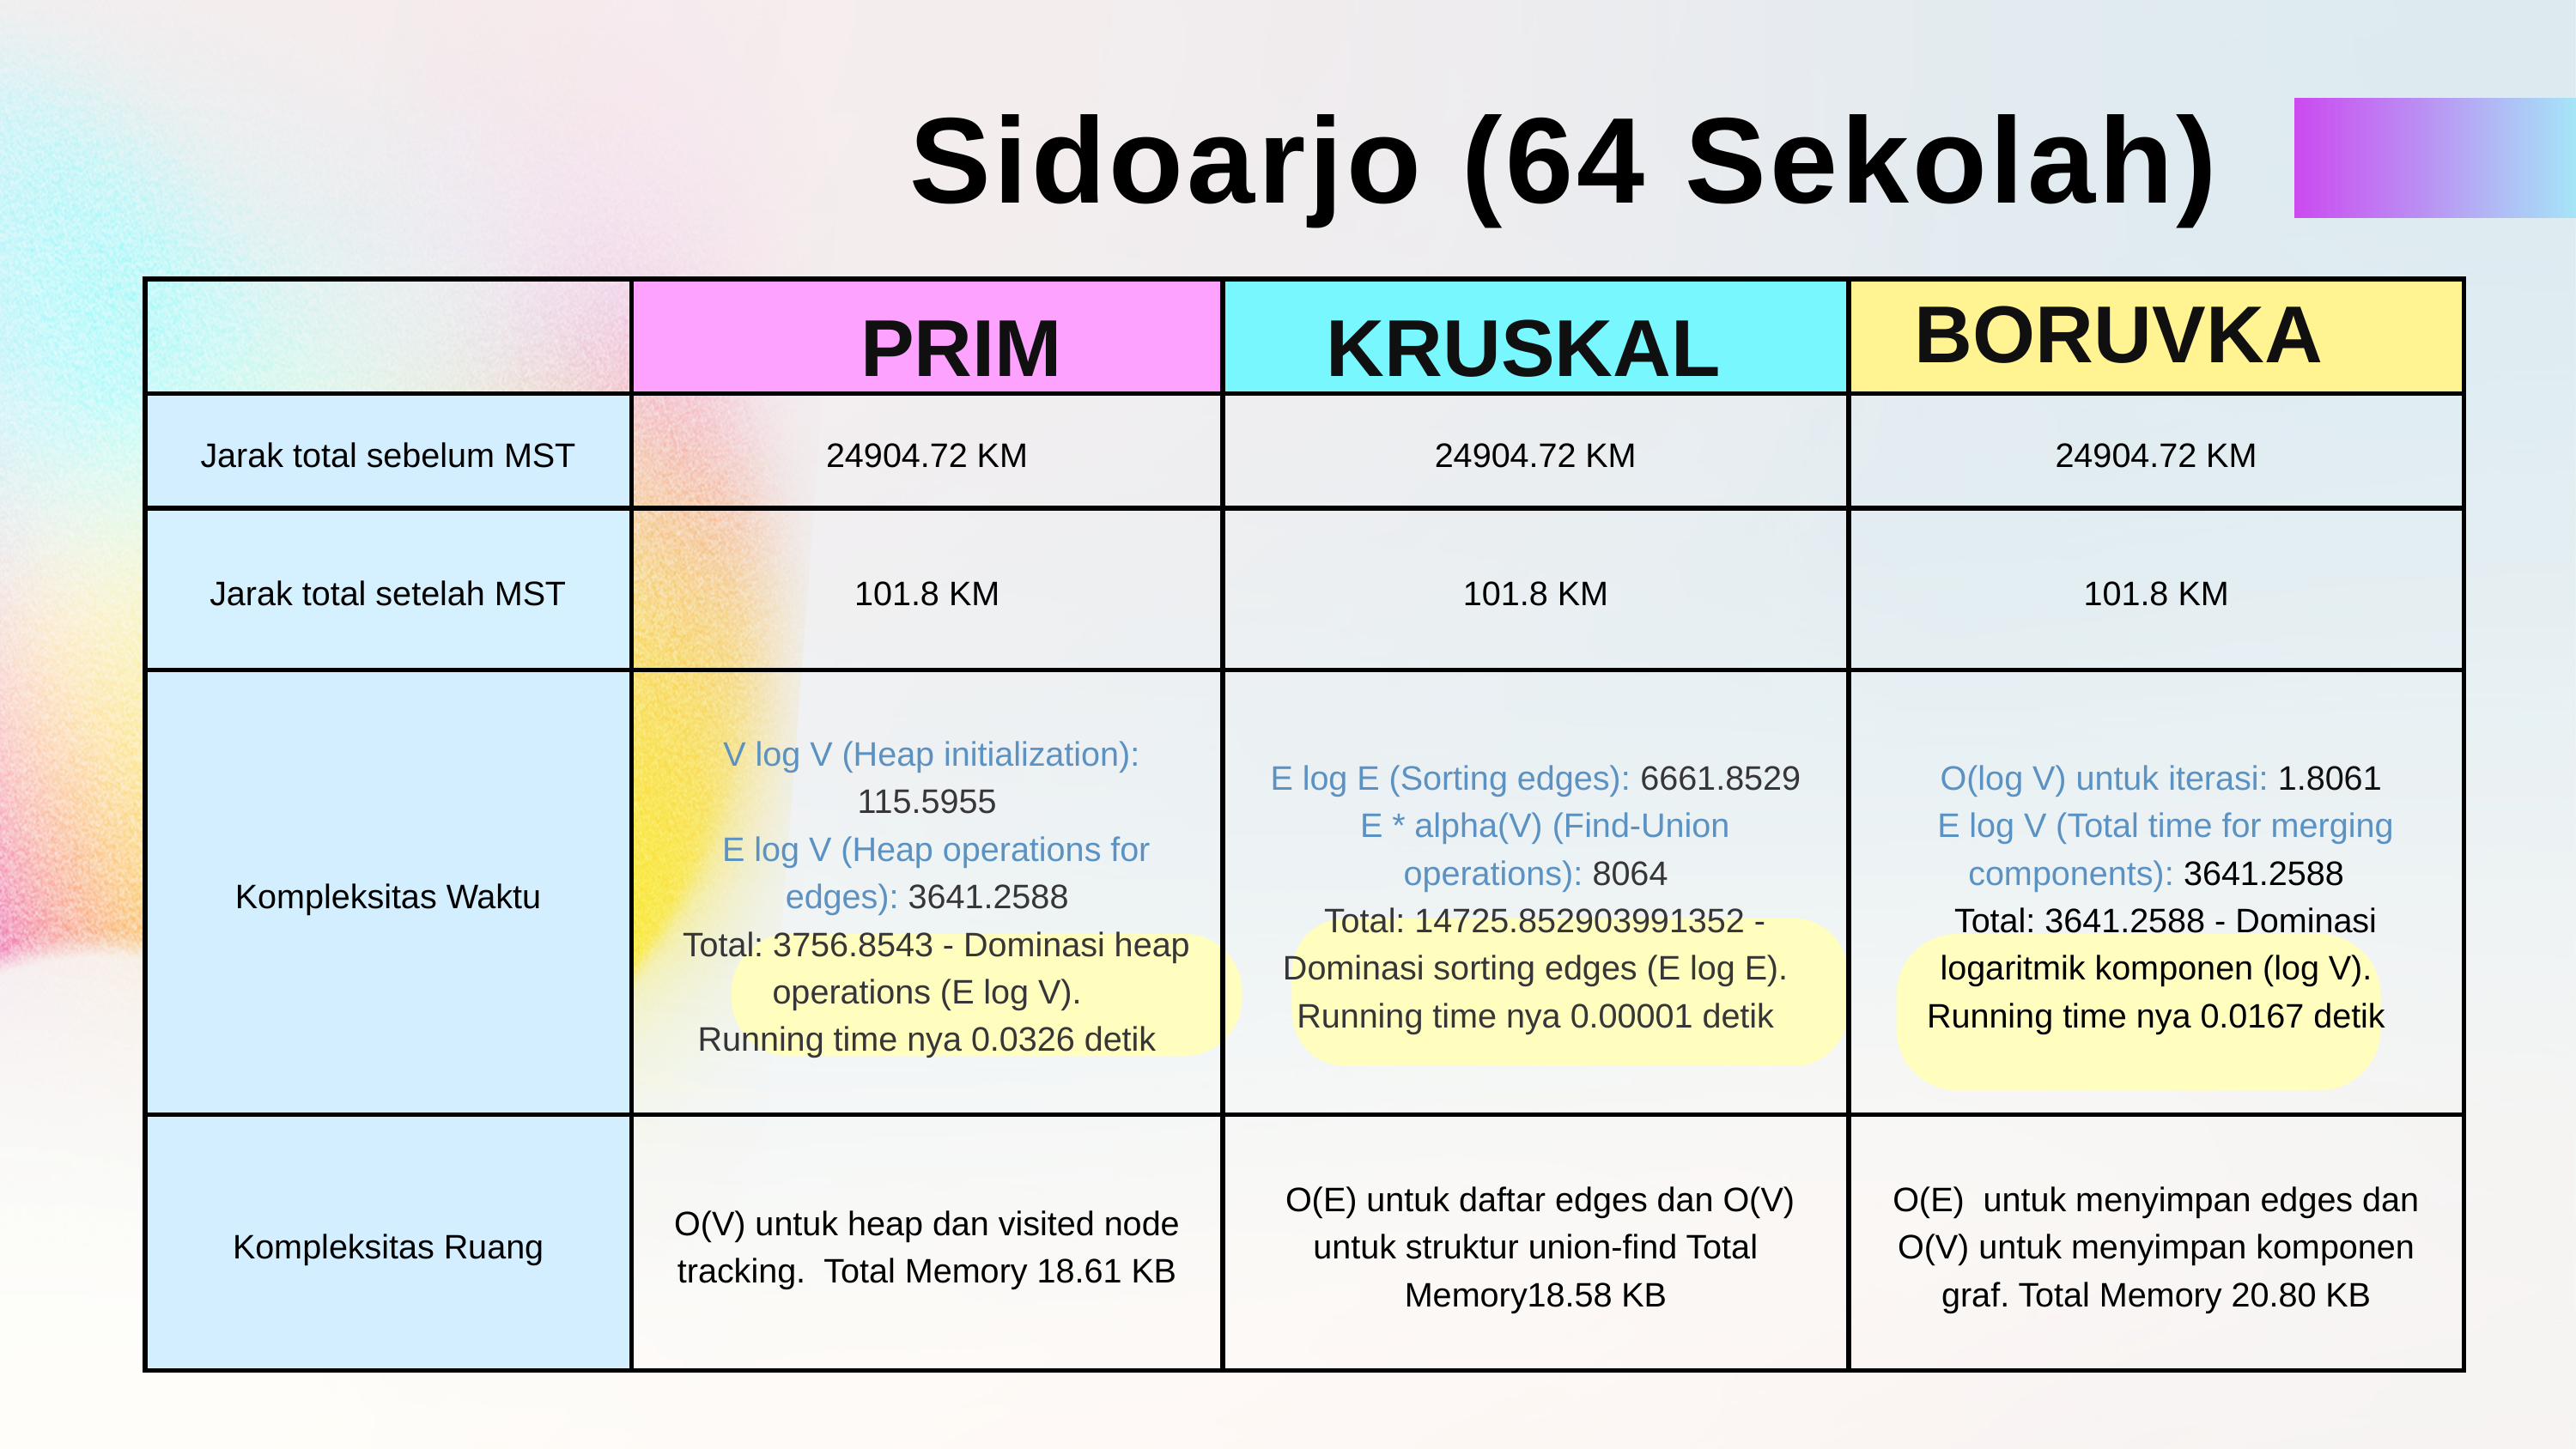

Sidoarjo (64 Sekolah)

BORUVKA
|  |  |  |  |
| --- | --- | --- | --- |
| Jarak total sebelum MST | 24904.72 KM | 24904.72 KM | 24904.72 KM |
| Jarak total setelah MST | 101.8 KM | 101.8 KM | 101.8 KM |
| Kompleksitas Waktu | V log V (Heap initialization): 115.5955 E log V (Heap operations for edges): 3641.2588 Total: 3756.8543 - Dominasi heap operations (E log V). Running time nya 0.0326 detik | E log E (Sorting edges): 6661.8529 E \* alpha(V) (Find-Union operations): 8064 Total: 14725.852903991352 - Dominasi sorting edges (E log E). Running time nya 0.00001 detik | O(log V) untuk iterasi: 1.8061 E log V (Total time for merging components): 3641.2588 Total: 3641.2588 - Dominasi logaritmik komponen (log V). Running time nya 0.0167 detik |
| Kompleksitas Ruang | O(V) untuk heap dan visited node tracking. Total Memory 18.61 KB | O(E) untuk daftar edges dan O(V) untuk struktur union-find Total Memory18.58 KB | O(E) untuk menyimpan edges dan O(V) untuk menyimpan komponen graf. Total Memory 20.80 KB |
PRIM
KRUSKAL
global